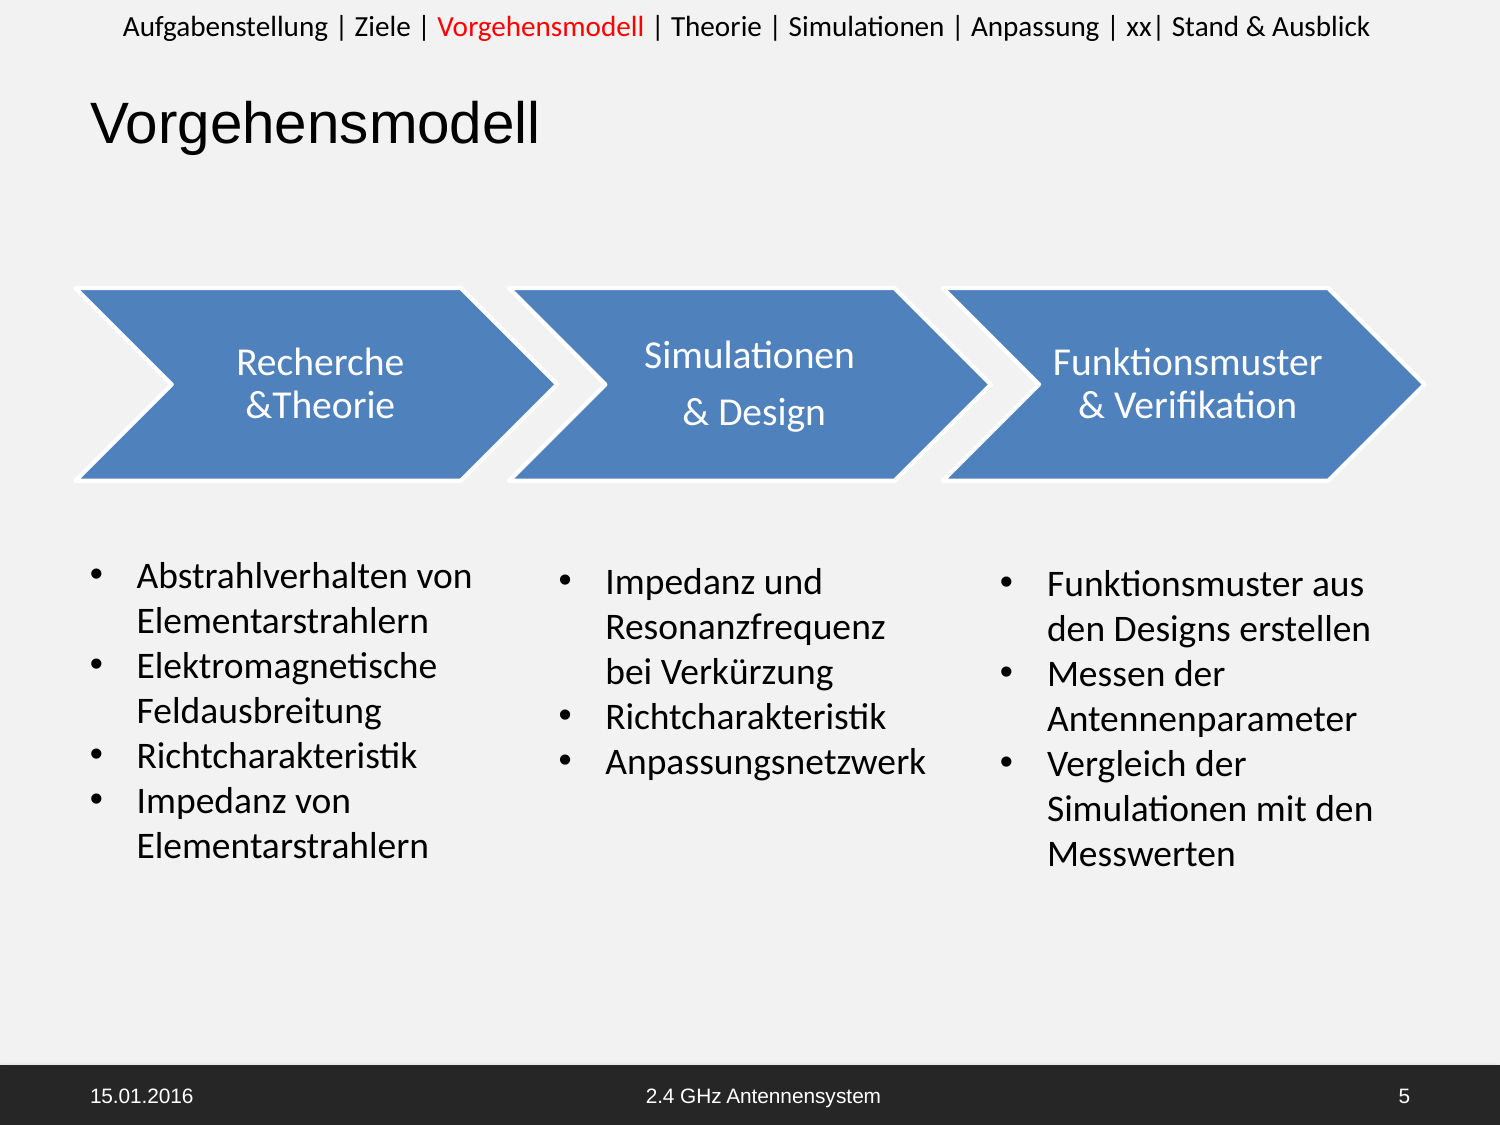

Aufgabenstellung | Ziele | Vorgehensmodell | Theorie | Simulationen | Anpassung | xx| Stand & Ausblick
# Vorgehensmodell
Recherche &Theorie
Simulationen
& Design
Funktionsmuster & Verifikation
Abstrahlverhalten von Elementarstrahlern
Elektromagnetische Feldausbreitung
Richtcharakteristik
Impedanz von Elementarstrahlern
Impedanz und Resonanzfrequenz  bei Verkürzung
Richtcharakteristik
Anpassungsnetzwerk

Funktionsmuster aus den Designs erstellen
Messen der Antennenparameter
Vergleich der Simulationen mit den Messwerten
15.01.2016
2.4 GHz Antennensystem
5